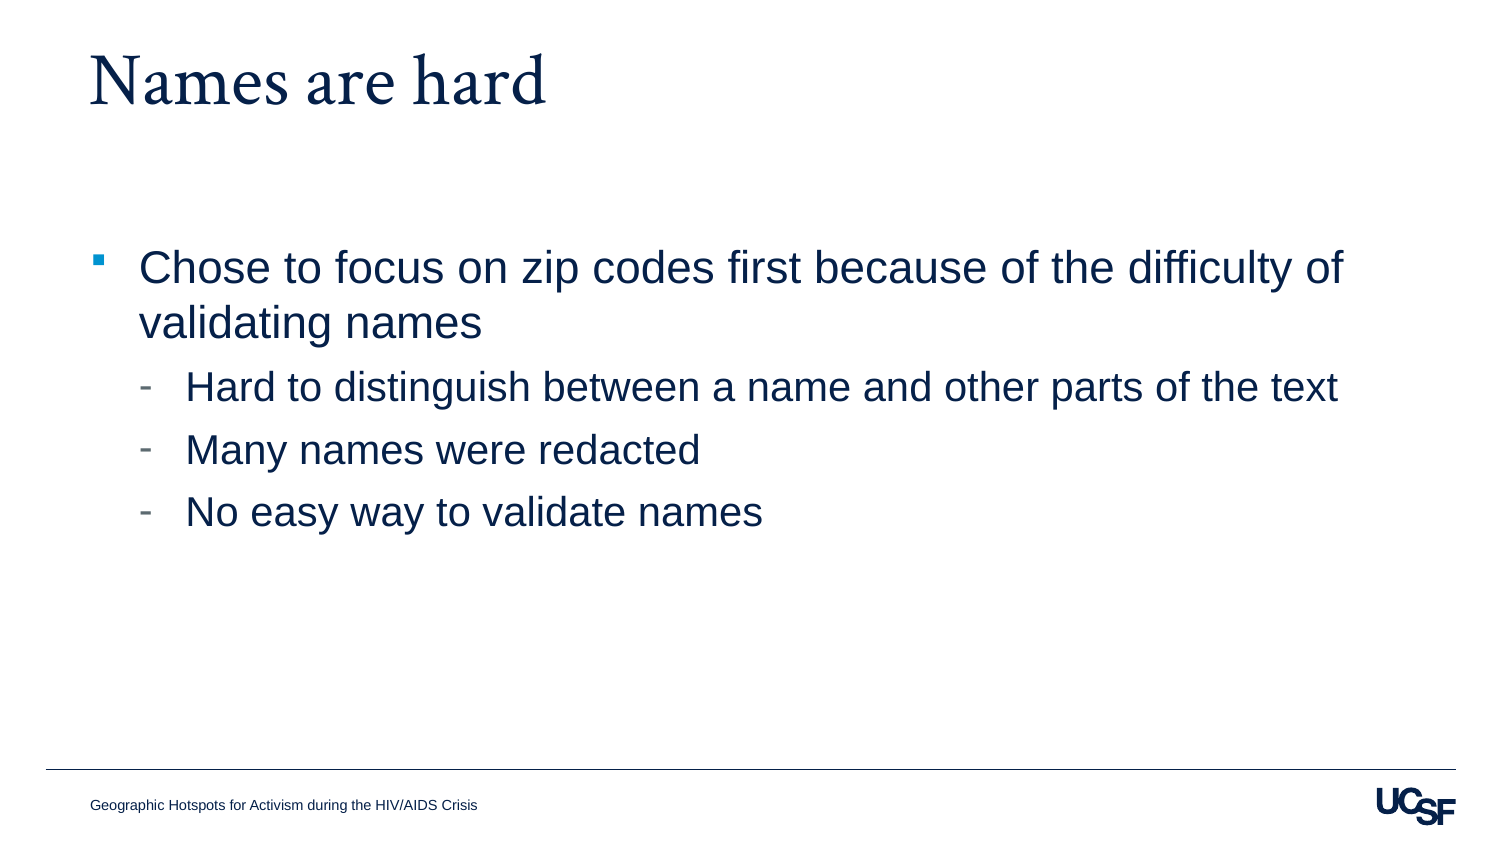

# Names are hard

Chose to focus on zip codes first because of the difficulty of validating names
Hard to distinguish between a name and other parts of the text
Many names were redacted
No easy way to validate names
Geographic Hotspots for Activism during the HIV/AIDS Crisis